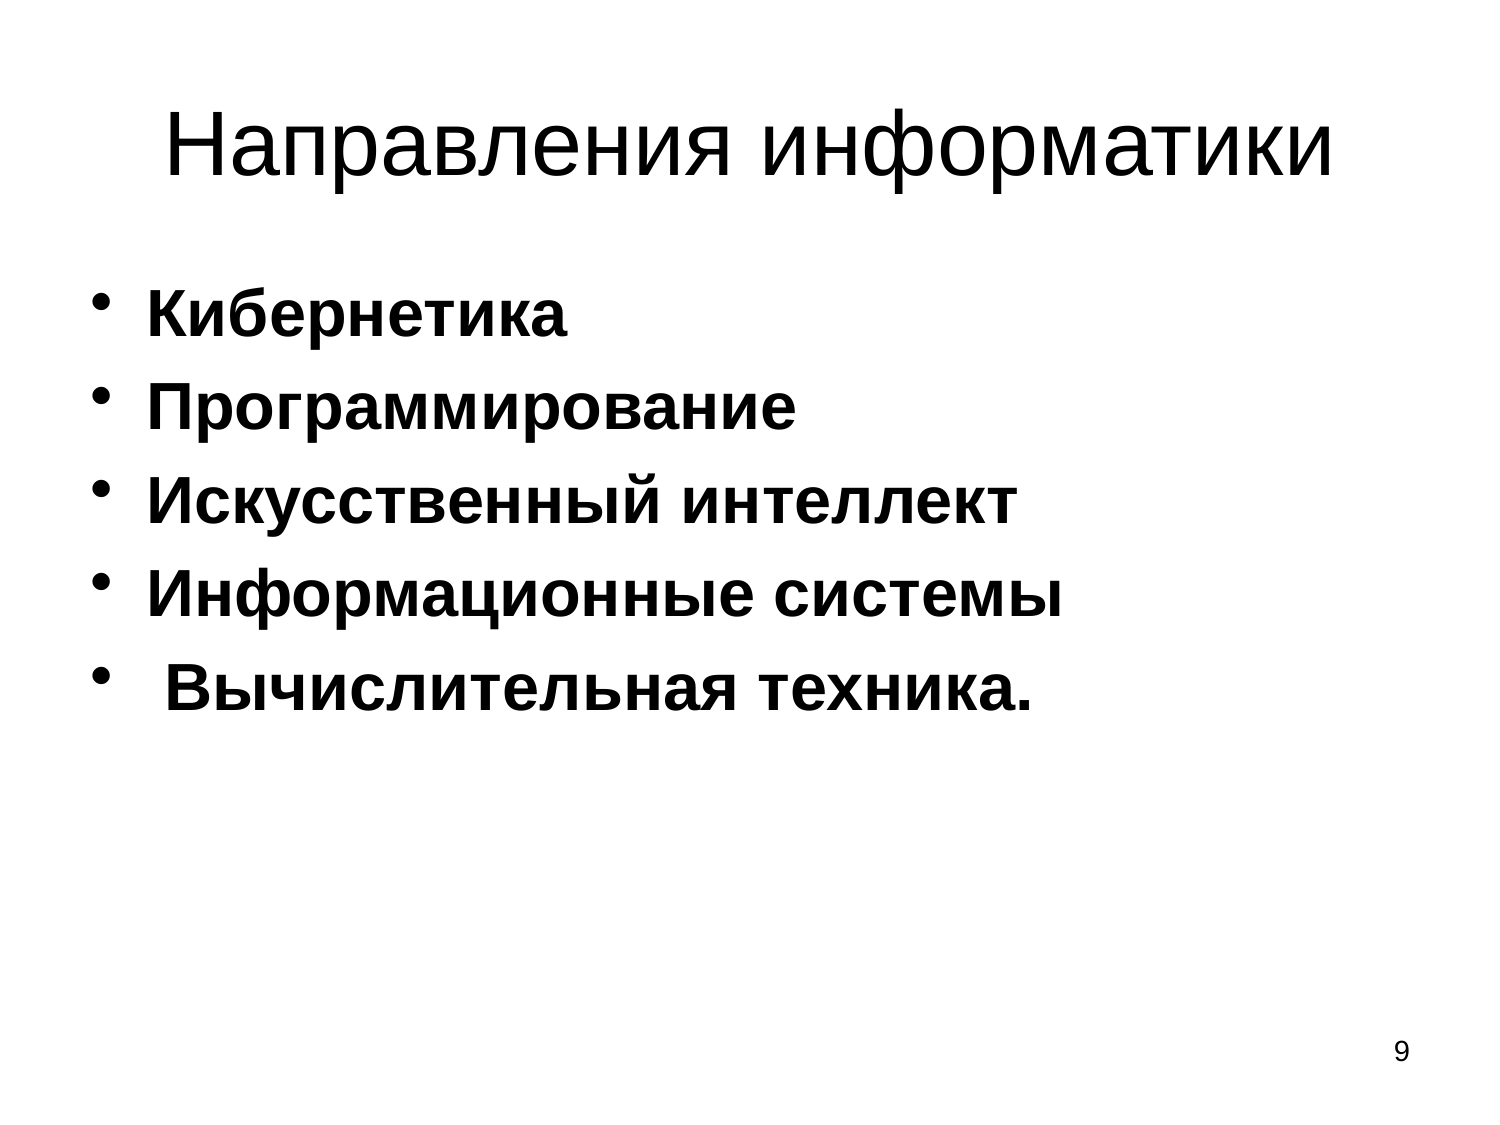

# Направления информатики
Кибернетика
Программирование
Искусственный интеллект
Информационные системы
 Вычислительная техника.
9